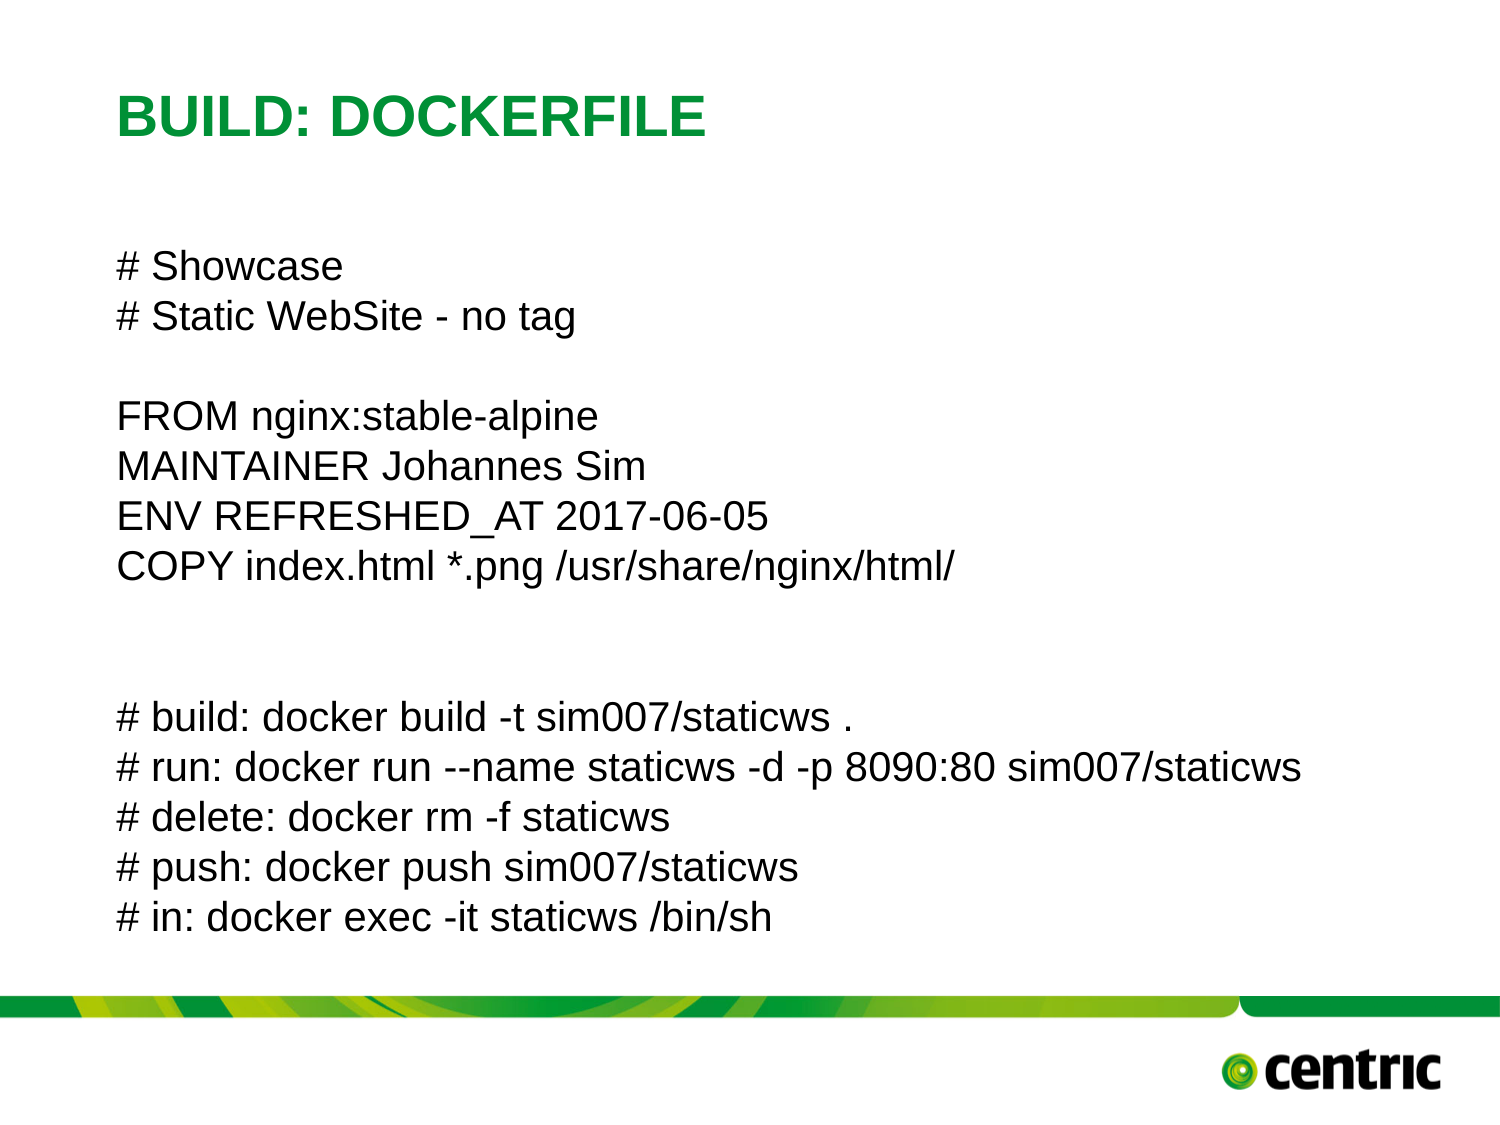

# BUILD: DockerFile
# Showcase
# Static WebSite - no tag
FROM nginx:stable-alpine
MAINTAINER Johannes Sim
ENV REFRESHED_AT 2017-06-05
COPY index.html *.png /usr/share/nginx/html/
# build: docker build -t sim007/staticws .
# run: docker run --name staticws -d -p 8090:80 sim007/staticws
# delete: docker rm -f staticws
# push: docker push sim007/staticws
# in: docker exec -it staticws /bin/sh

TITLE PRESENTATION
September 1, 2017